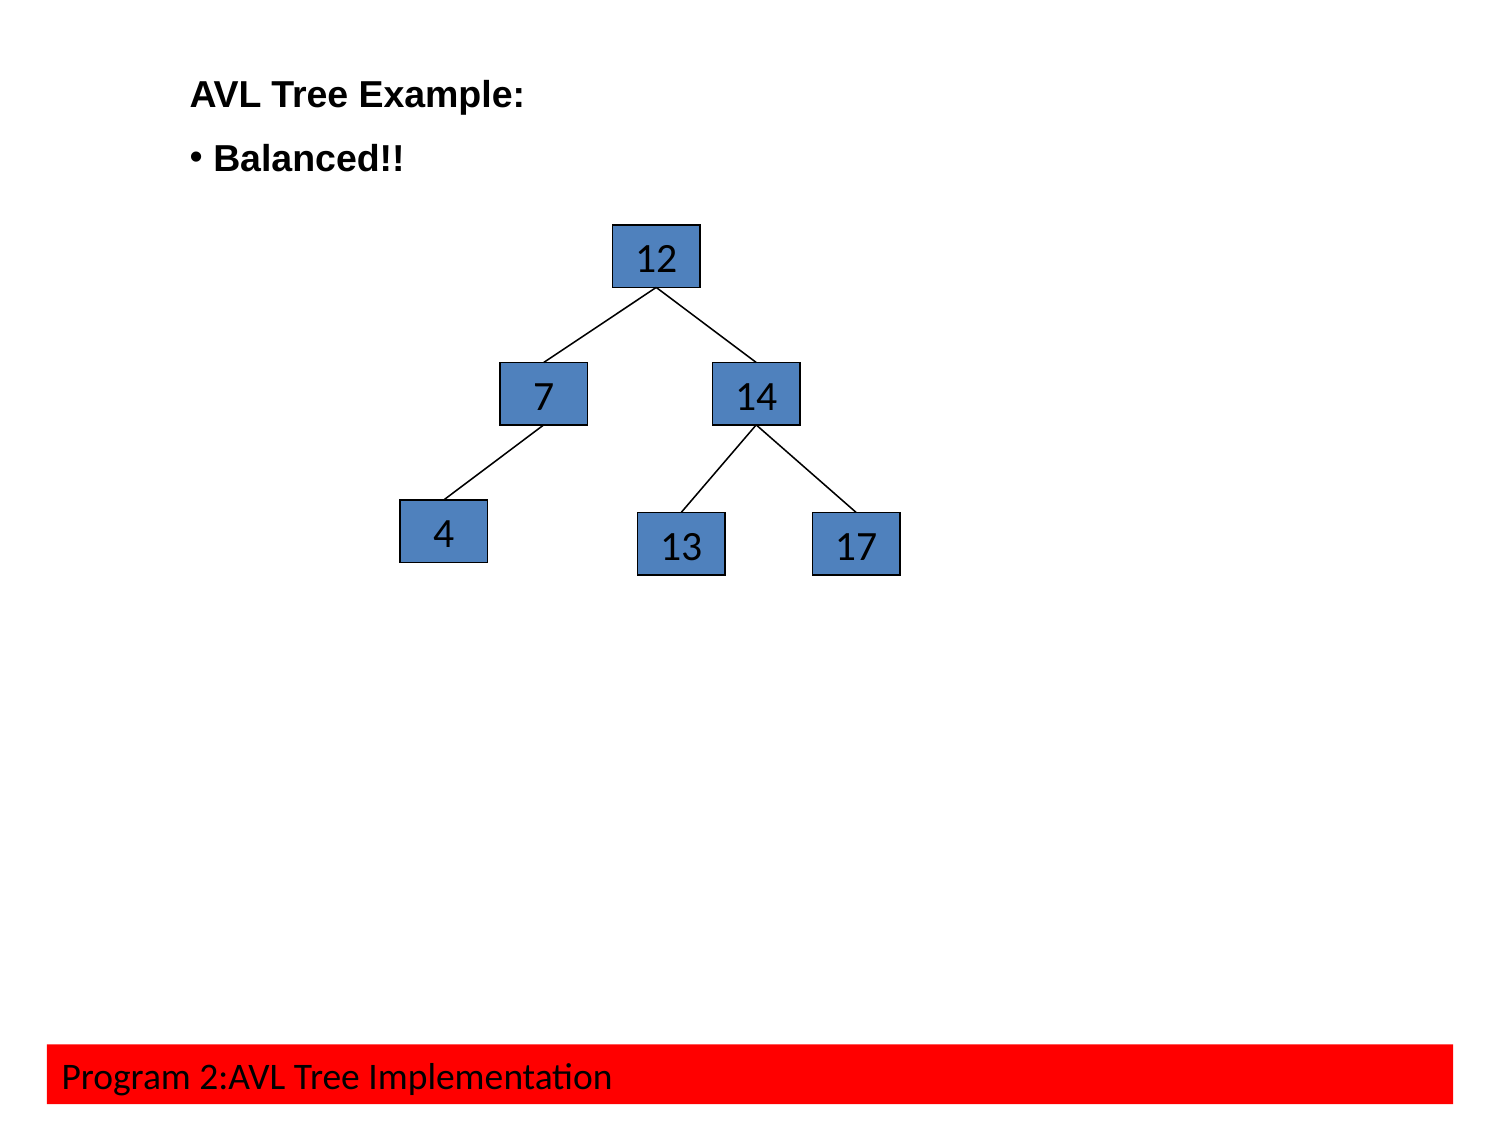

AVL Tree Example:
 Balanced!!
12
7
14
4
13
17
Dr.L.Lakshmi
Program 2:AVL Tree Implementation